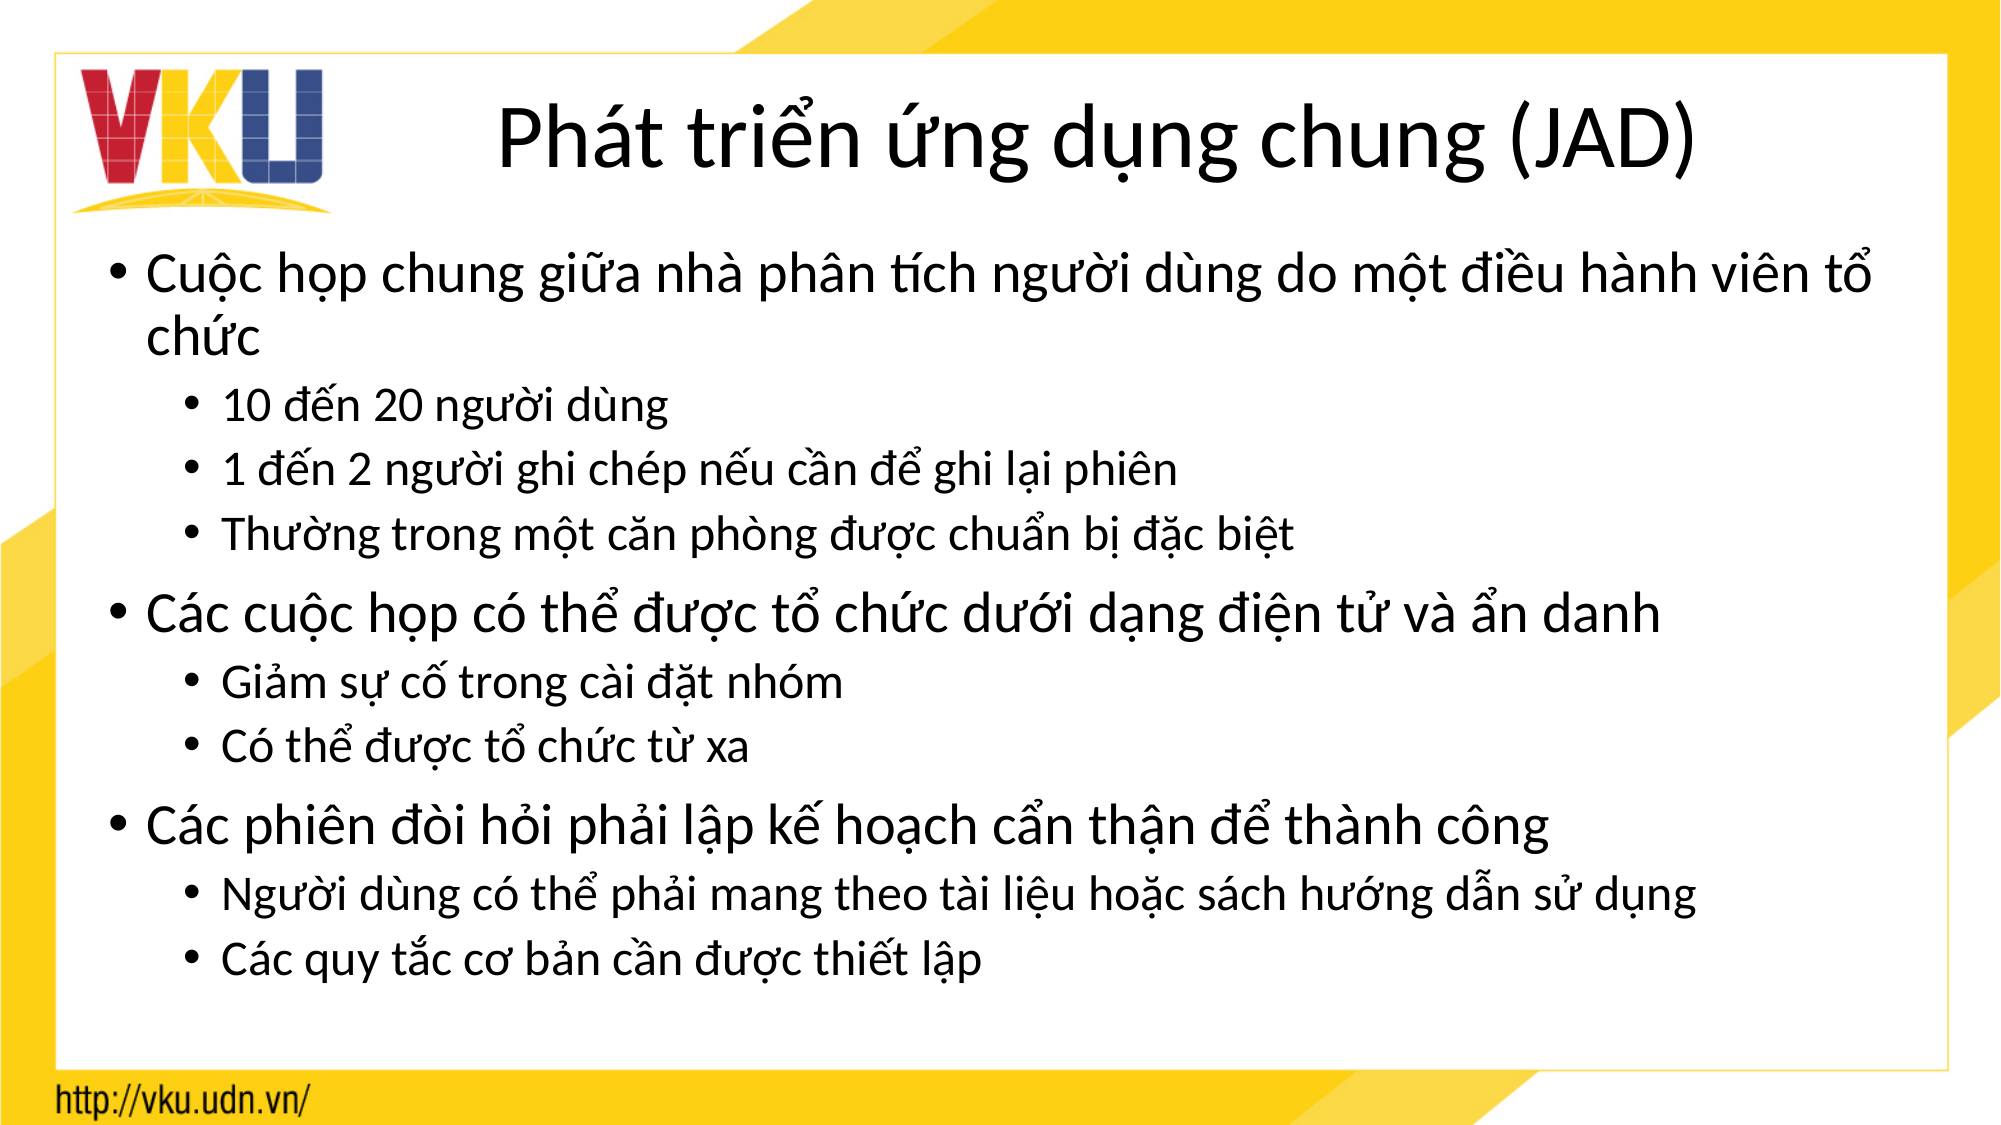

# Phát triển ứng dụng chung (JAD)
Cuộc họp chung giữa nhà phân tích người dùng do một điều hành viên tổ chức
10 đến 20 người dùng
1 đến 2 người ghi chép nếu cần để ghi lại phiên
Thường trong một căn phòng được chuẩn bị đặc biệt
Các cuộc họp có thể được tổ chức dưới dạng điện tử và ẩn danh
Giảm sự cố trong cài đặt nhóm
Có thể được tổ chức từ xa
Các phiên đòi hỏi phải lập kế hoạch cẩn thận để thành công
Người dùng có thể phải mang theo tài liệu hoặc sách hướng dẫn sử dụng
Các quy tắc cơ bản cần được thiết lập